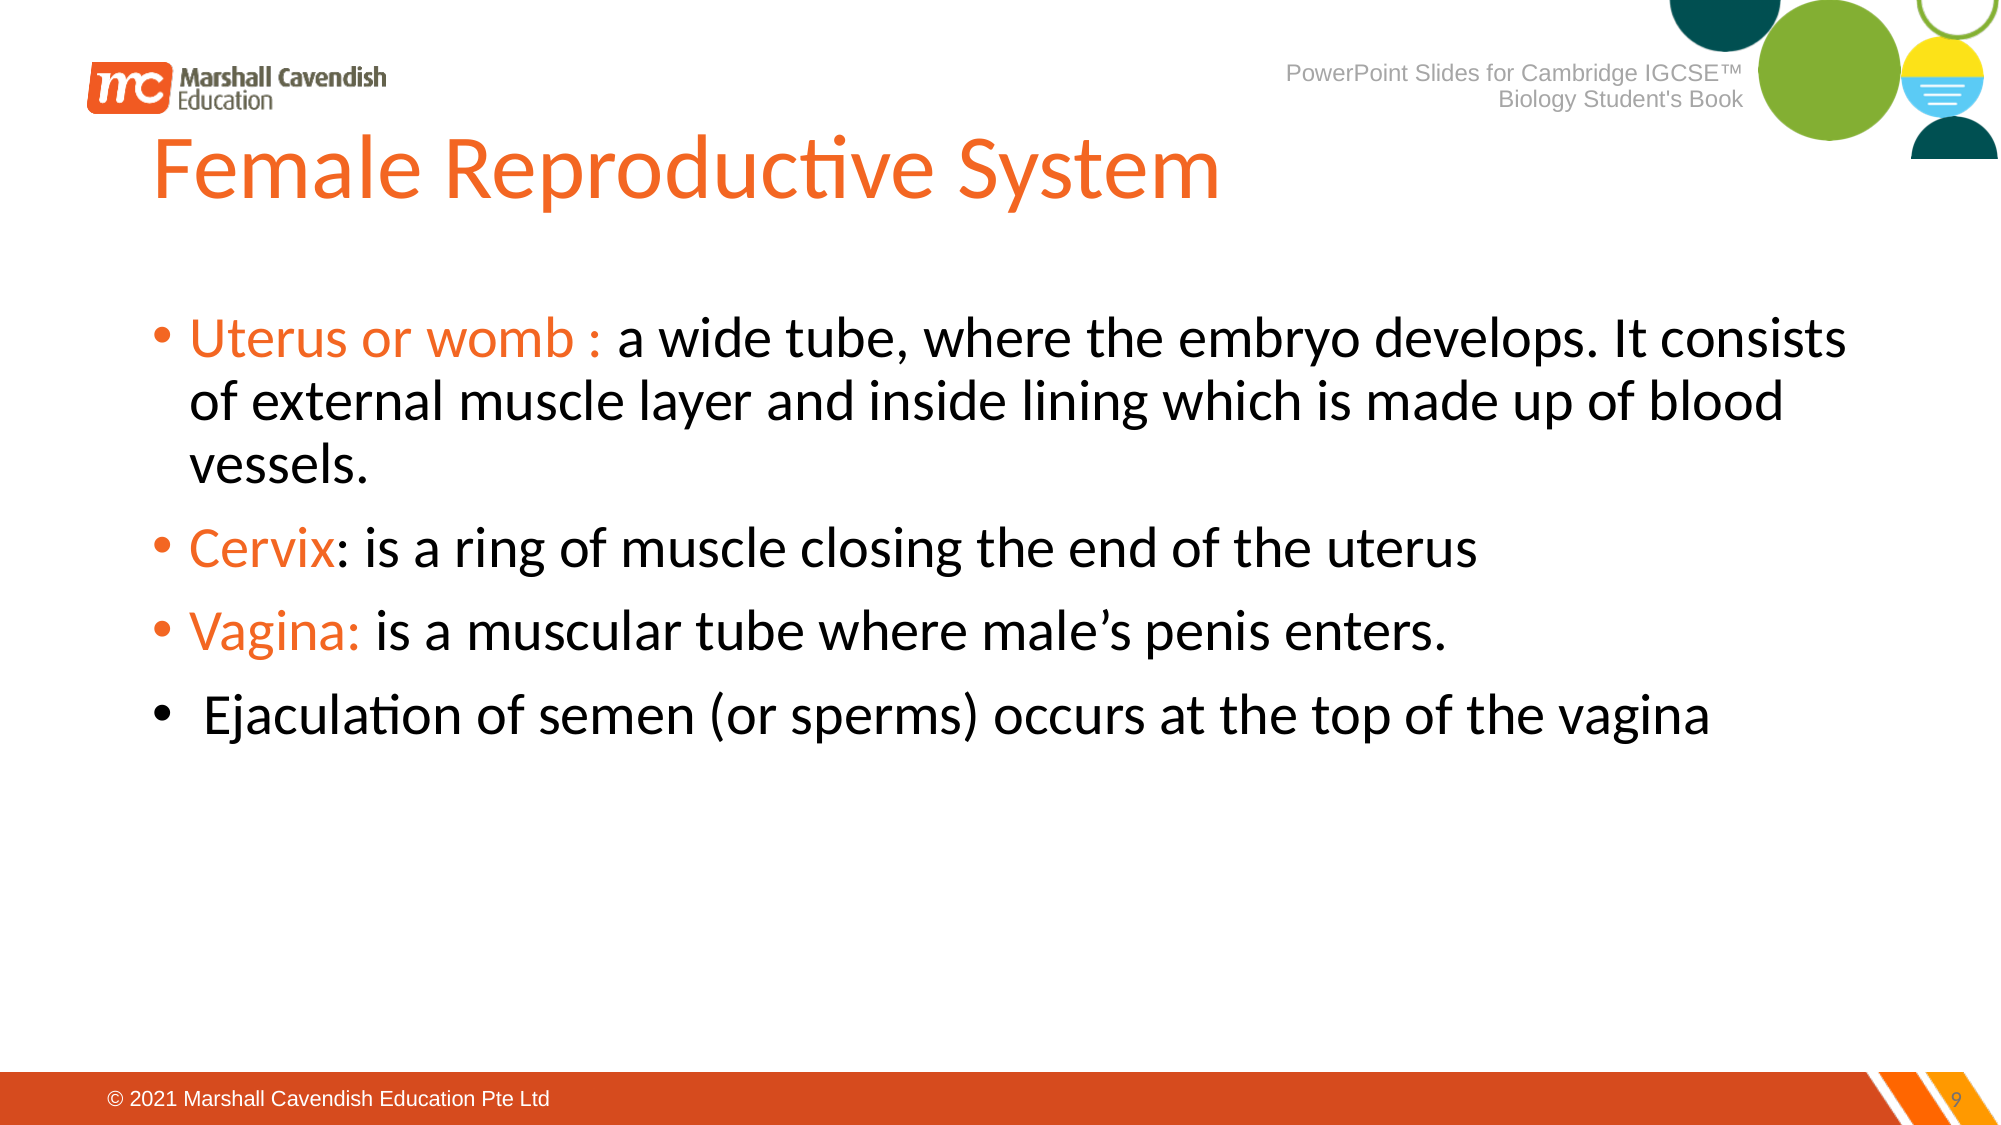

# Female Reproductive System
Uterus or womb : a wide tube, where the embryo develops. It consists of external muscle layer and inside lining which is made up of blood vessels.
Cervix: is a ring of muscle closing the end of the uterus
Vagina: is a muscular tube where male’s penis enters.
 Ejaculation of semen (or sperms) occurs at the top of the vagina